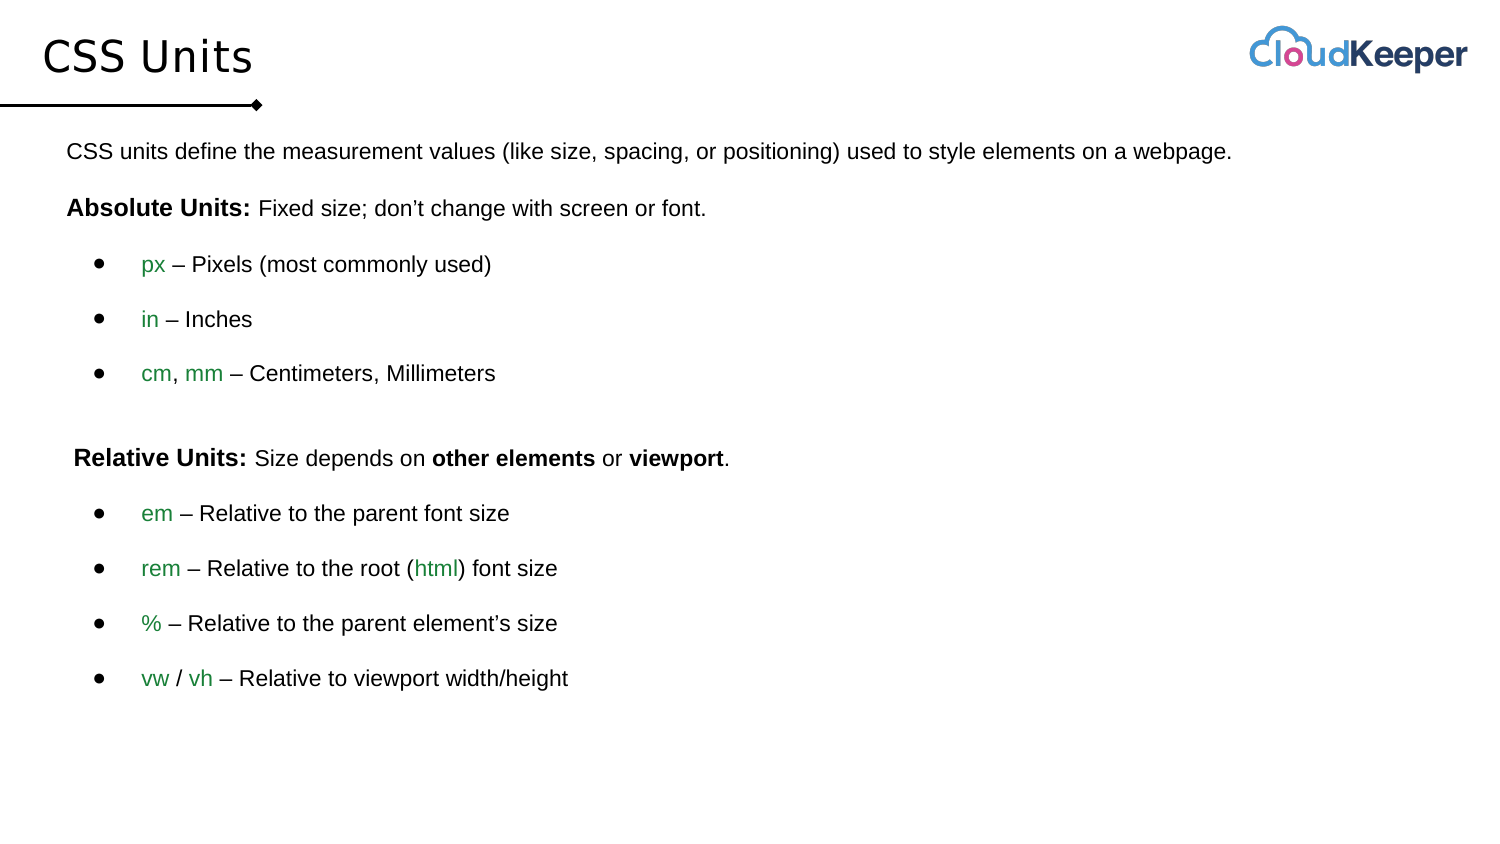

# CSS Units
CSS units define the measurement values (like size, spacing, or positioning) used to style elements on a webpage.

Absolute Units: Fixed size; don’t change with screen or font.

px – Pixels (most commonly used)
in – Inches
cm, mm – Centimeters, Millimeters

 Relative Units: Size depends on other elements or viewport.

em – Relative to the parent font size
rem – Relative to the root (html) font size
% – Relative to the parent element’s size
vw / vh – Relative to viewport width/height